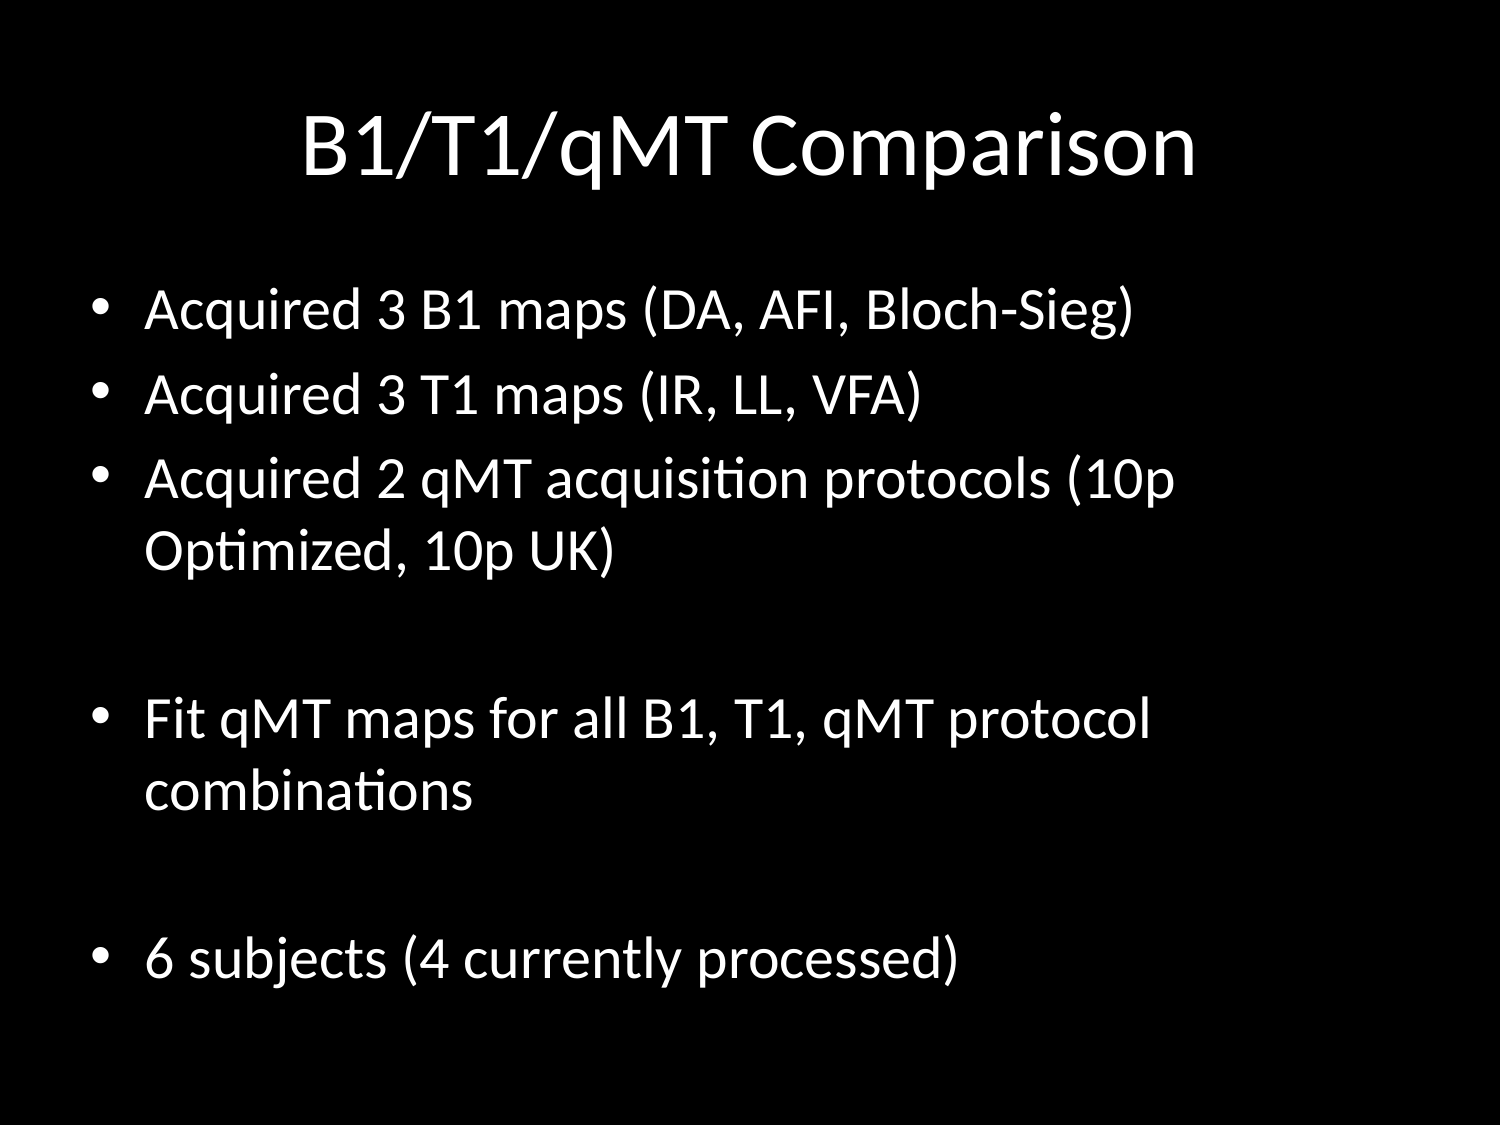

# B1/T1/qMT Comparison
Acquired 3 B1 maps (DA, AFI, Bloch-Sieg)
Acquired 3 T1 maps (IR, LL, VFA)
Acquired 2 qMT acquisition protocols (10p Optimized, 10p UK)

Fit qMT maps for all B1, T1, qMT protocol combinations

6 subjects (4 currently processed)